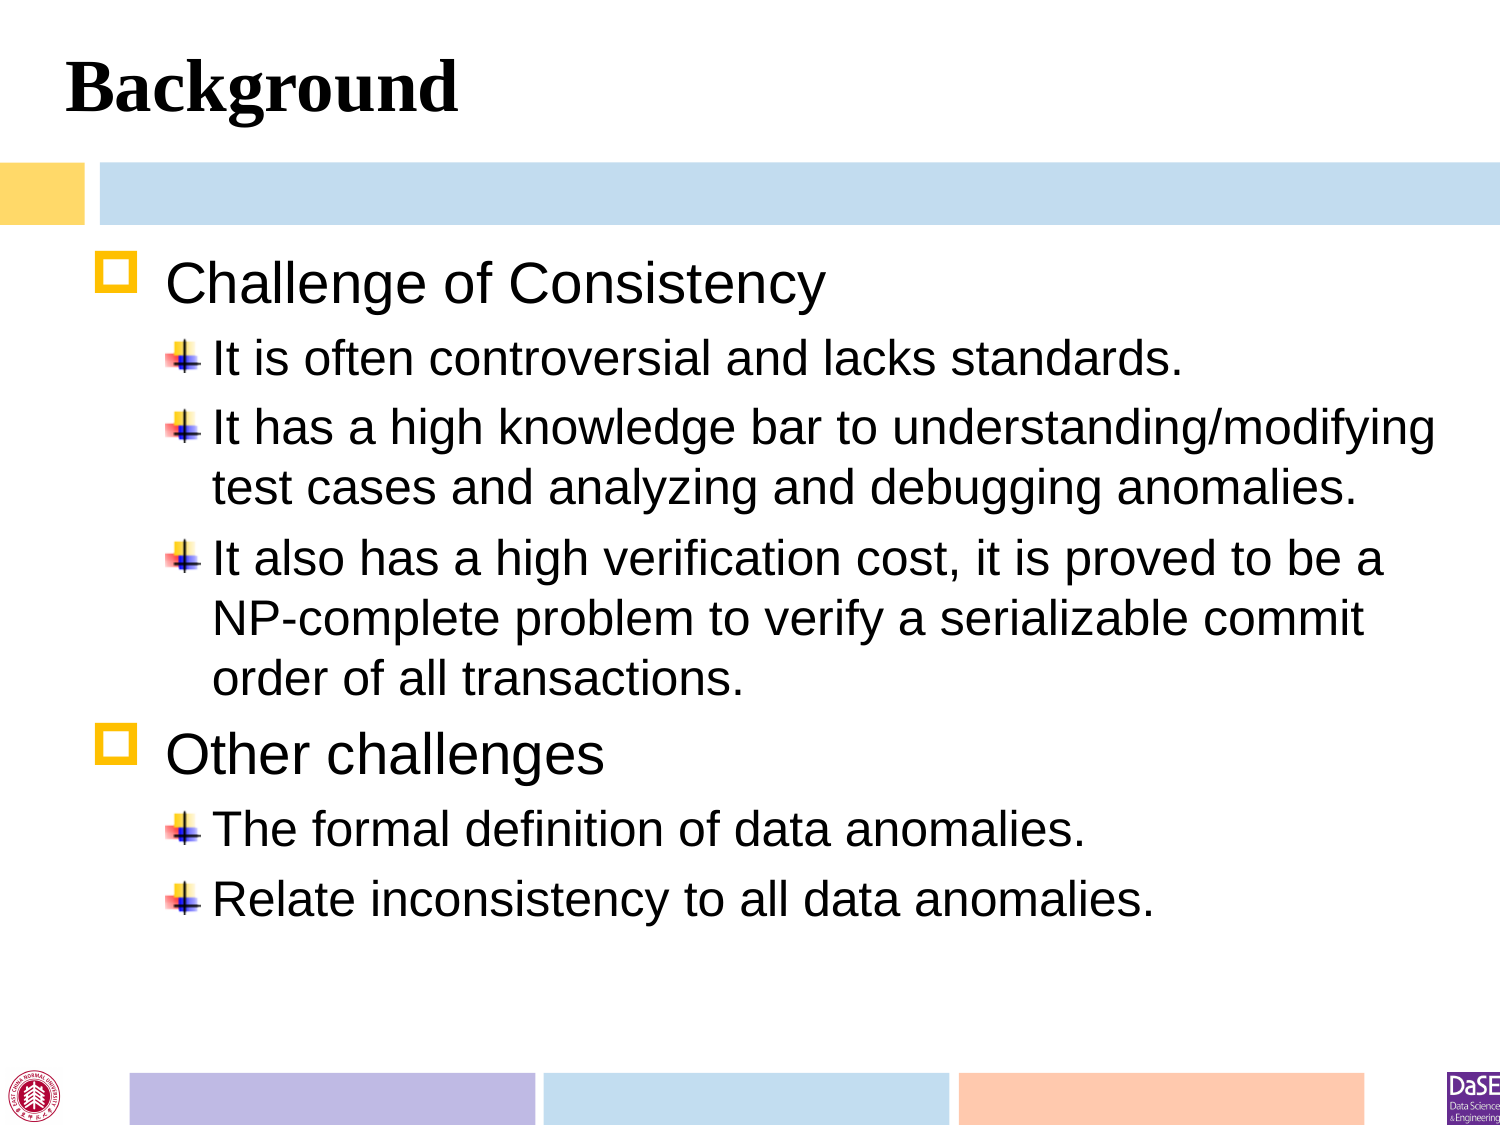

# Background
3
Challenge of Consistency
It is often controversial and lacks standards.
It has a high knowledge bar to understanding/modifying test cases and analyzing and debugging anomalies.
It also has a high verification cost, it is proved to be a NP-complete problem to verify a serializable commit order of all transactions.
Other challenges
The formal definition of data anomalies.
Relate inconsistency to all data anomalies.